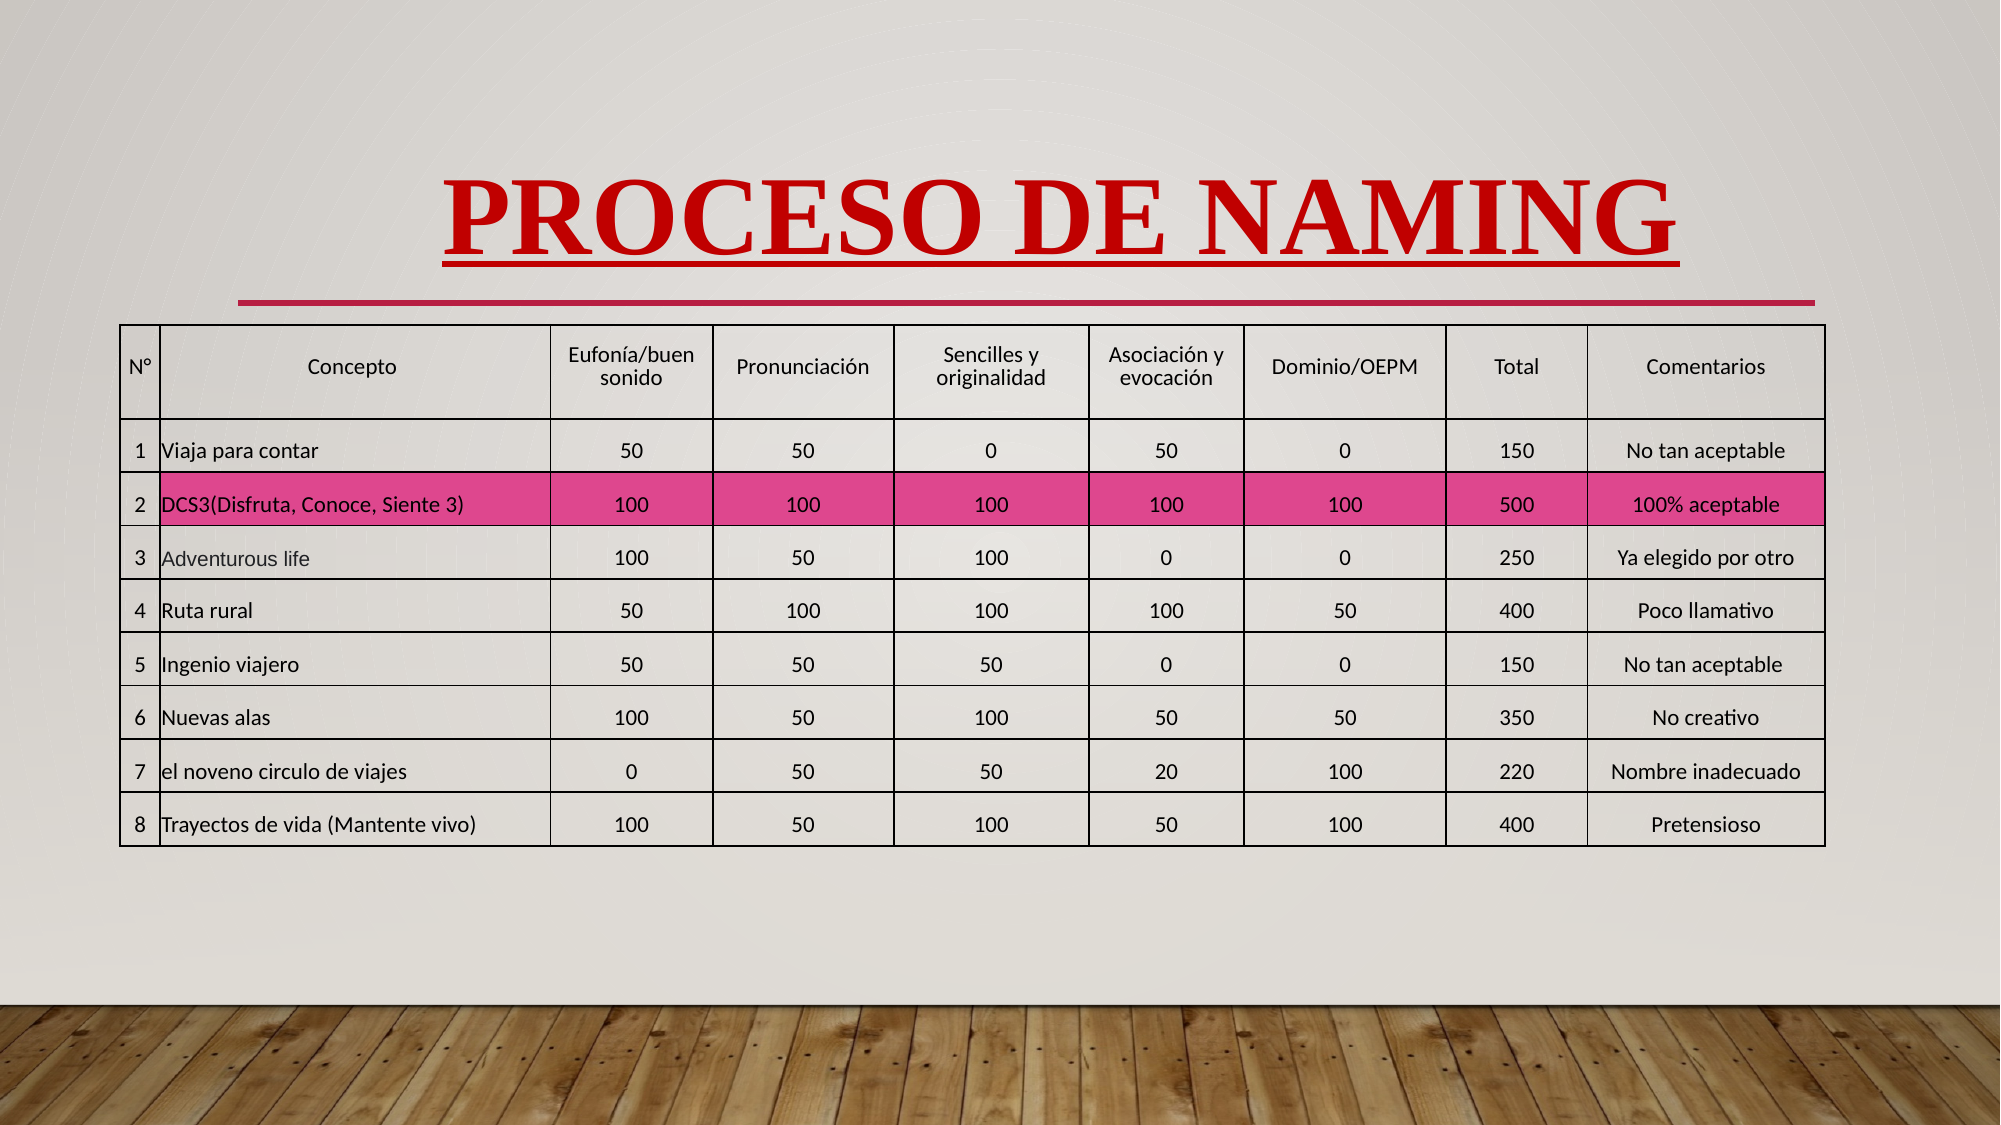

Proceso de naming
| N° | Concepto | Eufonía/buen sonido | Pronunciación | Sencilles y originalidad | Asociación y evocación | Dominio/OEPM | Total | Comentarios |
| --- | --- | --- | --- | --- | --- | --- | --- | --- |
| 1 | Viaja para contar | 50 | 50 | 0 | 50 | 0 | 150 | No tan aceptable |
| 2 | DCS3(Disfruta, Conoce, Siente 3) | 100 | 100 | 100 | 100 | 100 | 500 | 100% aceptable |
| 3 | Adventurous life | 100 | 50 | 100 | 0 | 0 | 250 | Ya elegido por otro |
| 4 | Ruta rural | 50 | 100 | 100 | 100 | 50 | 400 | Poco llamativo |
| 5 | Ingenio viajero | 50 | 50 | 50 | 0 | 0 | 150 | No tan aceptable |
| 6 | Nuevas alas | 100 | 50 | 100 | 50 | 50 | 350 | No creativo |
| 7 | el noveno circulo de viajes | 0 | 50 | 50 | 20 | 100 | 220 | Nombre inadecuado |
| 8 | Trayectos de vida (Mantente vivo) | 100 | 50 | 100 | 50 | 100 | 400 | Pretensioso |